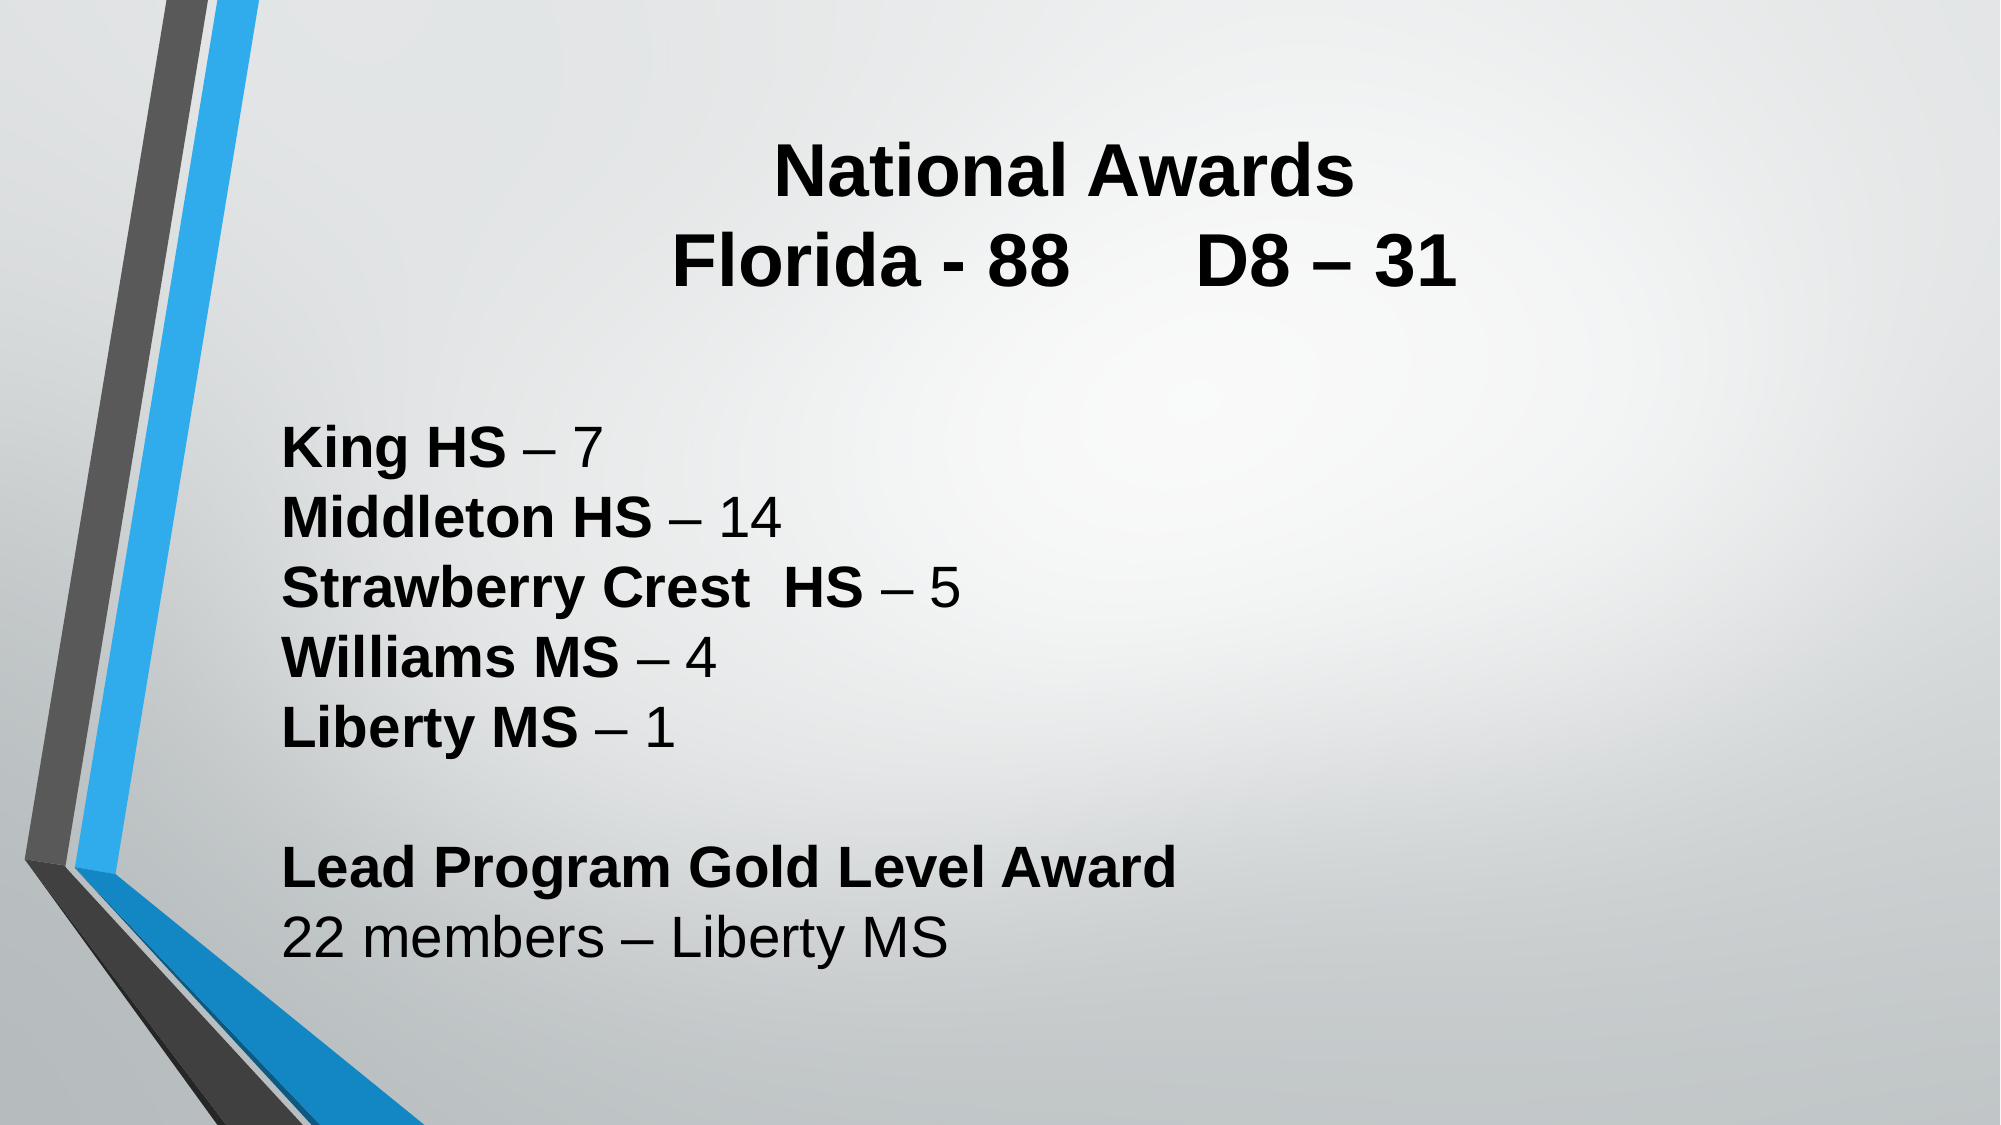

# National Awards Florida - 88      D8 – 31

King HS – 7
Middleton HS – 14
Strawberry Crest  HS – 5
Williams MS – 4
Liberty MS – 1

Lead Program Gold Level Award
22 members – Liberty MS